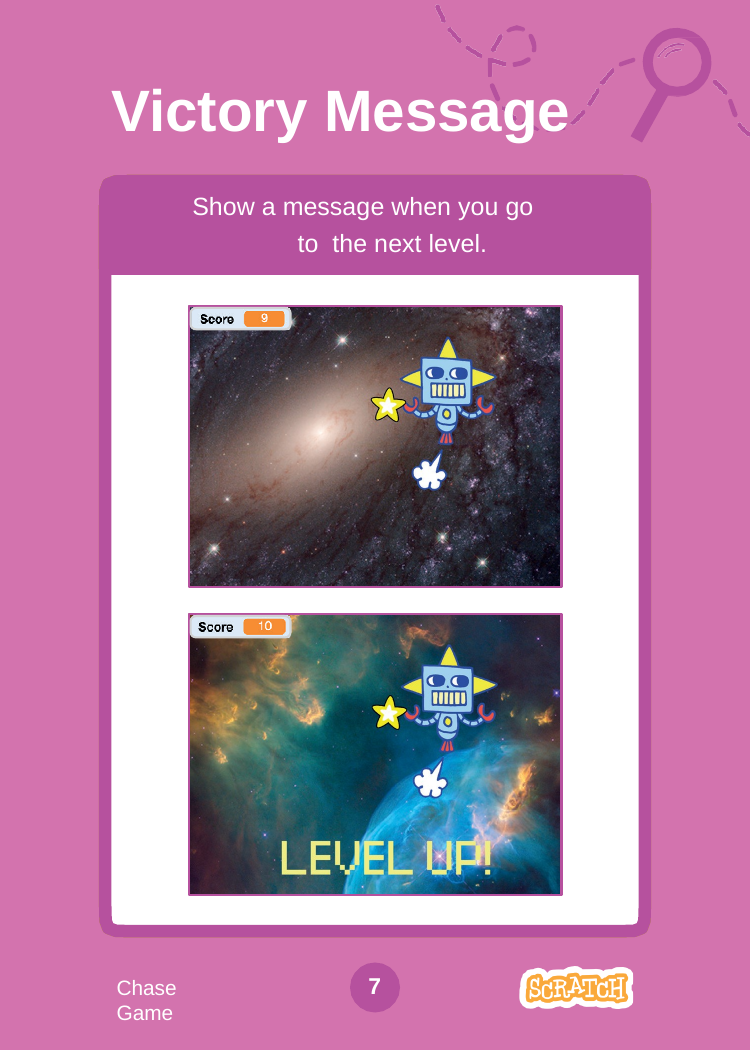

# Victory Message

Show a message when you go to  the next level.

7
Chase Game